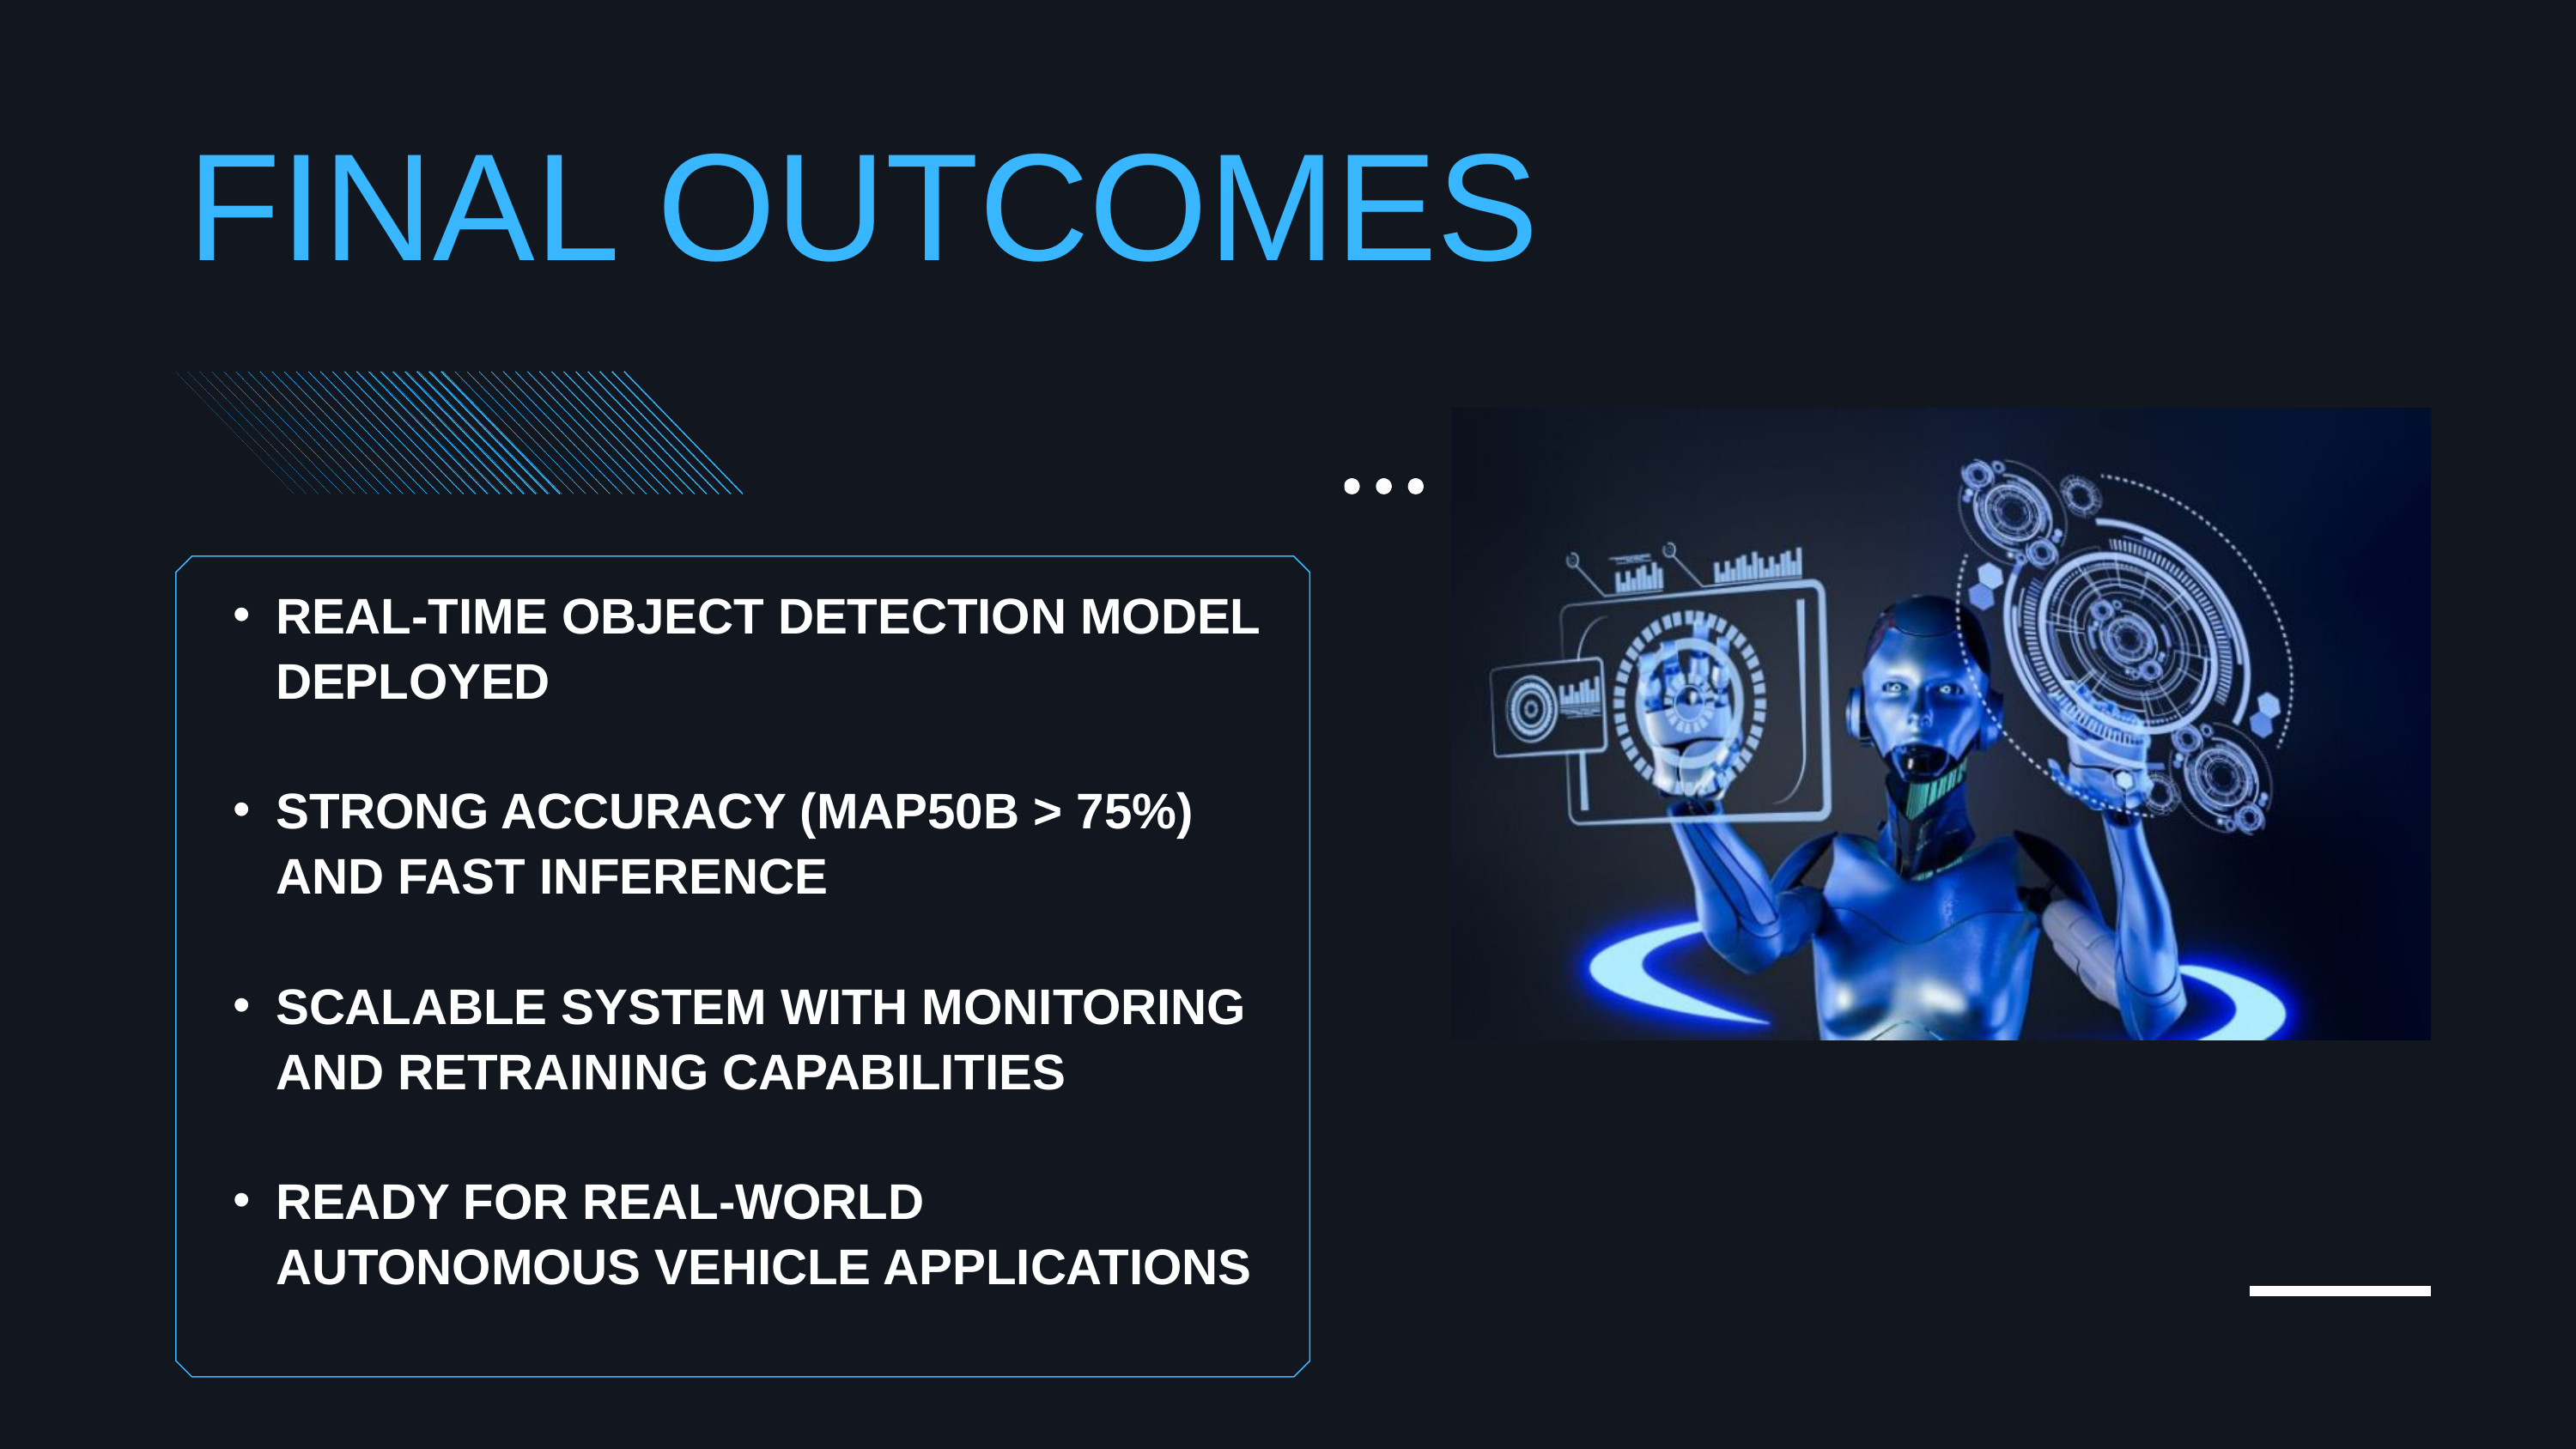

FINAL OUTCOMES

REAL-TIME OBJECT DETECTION MODEL DEPLOYED

STRONG ACCURACY (MAP50B > 75%) AND FAST INFERENCE

SCALABLE SYSTEM WITH MONITORING AND RETRAINING CAPABILITIES

READY FOR REAL-WORLD AUTONOMOUS VEHICLE APPLICATIONS